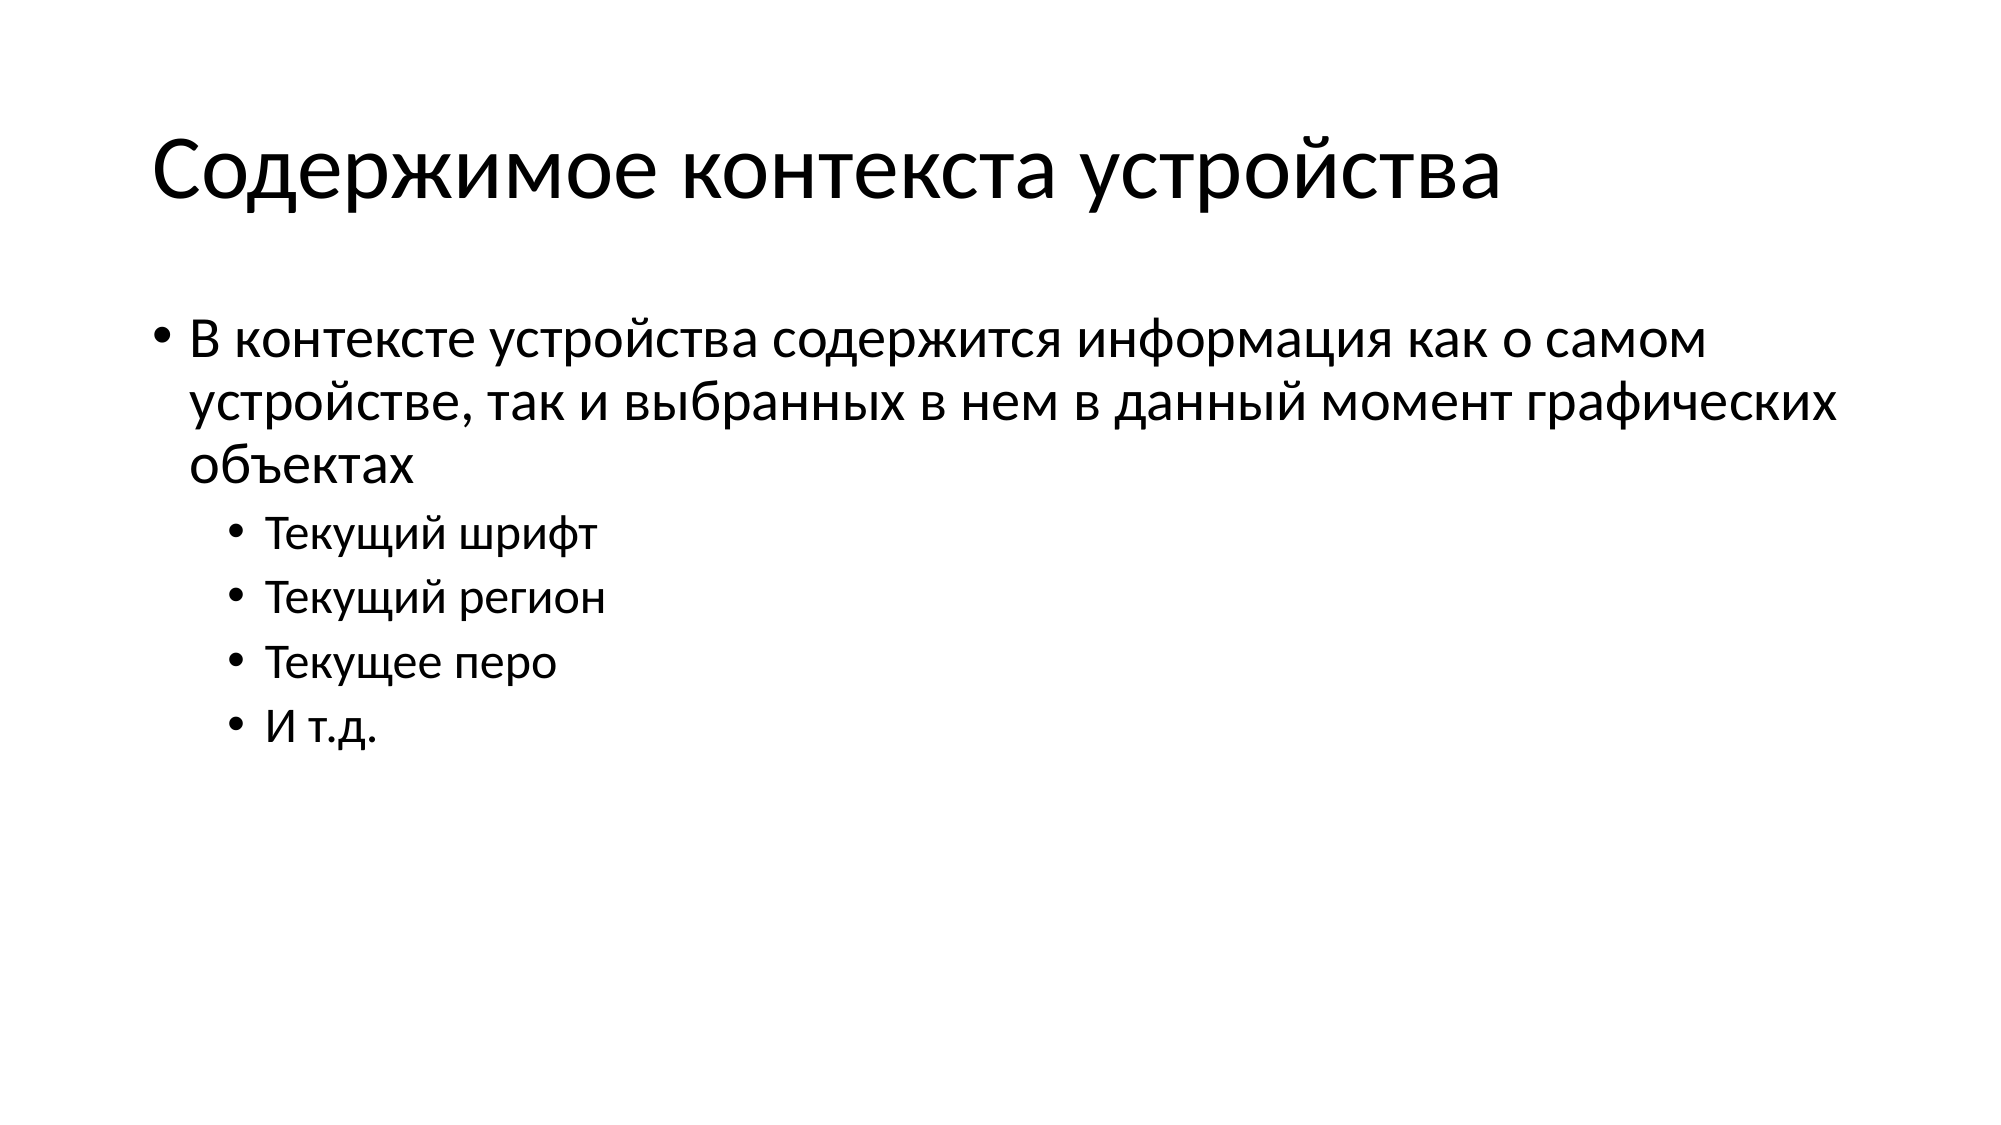

# Содержимое контекста устройства
В контексте устройства содержится информация как о самом устройстве, так и выбранных в нем в данный момент графических объектах
Текущий шрифт
Текущий регион
Текущее перо
И т.д.